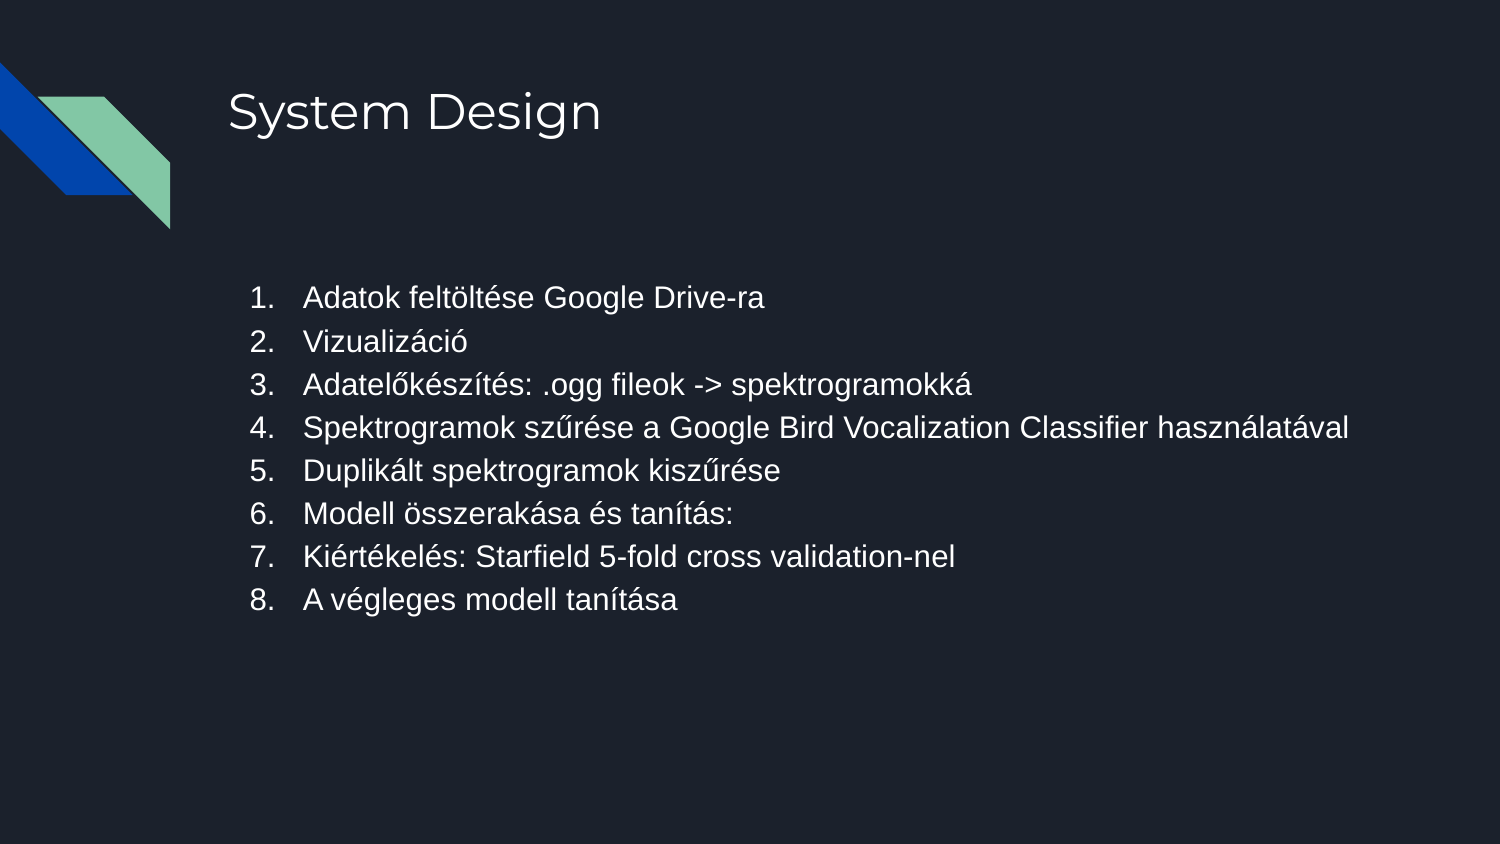

# System Design
Adatok feltöltése Google Drive-ra
Vizualizáció
Adatelőkészítés: .ogg fileok -> spektrogramokká
Spektrogramok szűrése a Google Bird Vocalization Classifier használatával
Duplikált spektrogramok kiszűrése
Modell összerakása és tanítás:
Kiértékelés: Starfield 5-fold cross validation-nel
A végleges modell tanítása